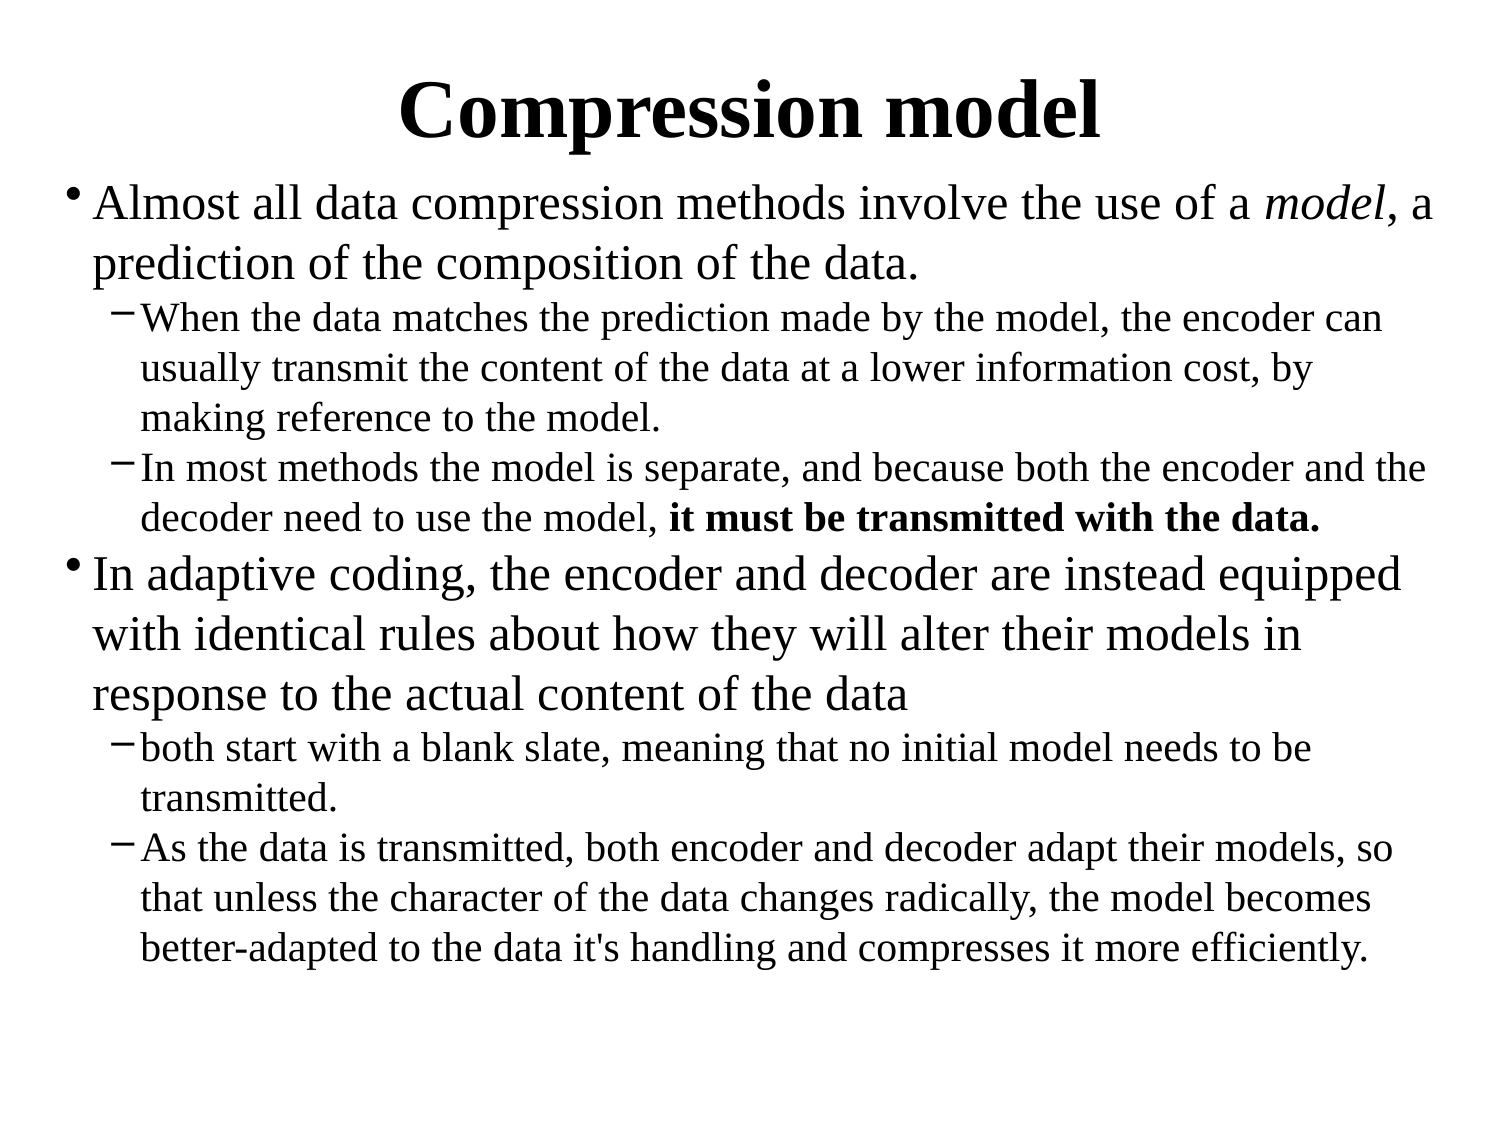

# Compression model
Almost all data compression methods involve the use of a model, a prediction of the composition of the data.
When the data matches the prediction made by the model, the encoder can usually transmit the content of the data at a lower information cost, by making reference to the model.
In most methods the model is separate, and because both the encoder and the decoder need to use the model, it must be transmitted with the data.
In adaptive coding, the encoder and decoder are instead equipped with identical rules about how they will alter their models in response to the actual content of the data
both start with a blank slate, meaning that no initial model needs to be transmitted.
As the data is transmitted, both encoder and decoder adapt their models, so that unless the character of the data changes radically, the model becomes better-adapted to the data it's handling and compresses it more efficiently.
64